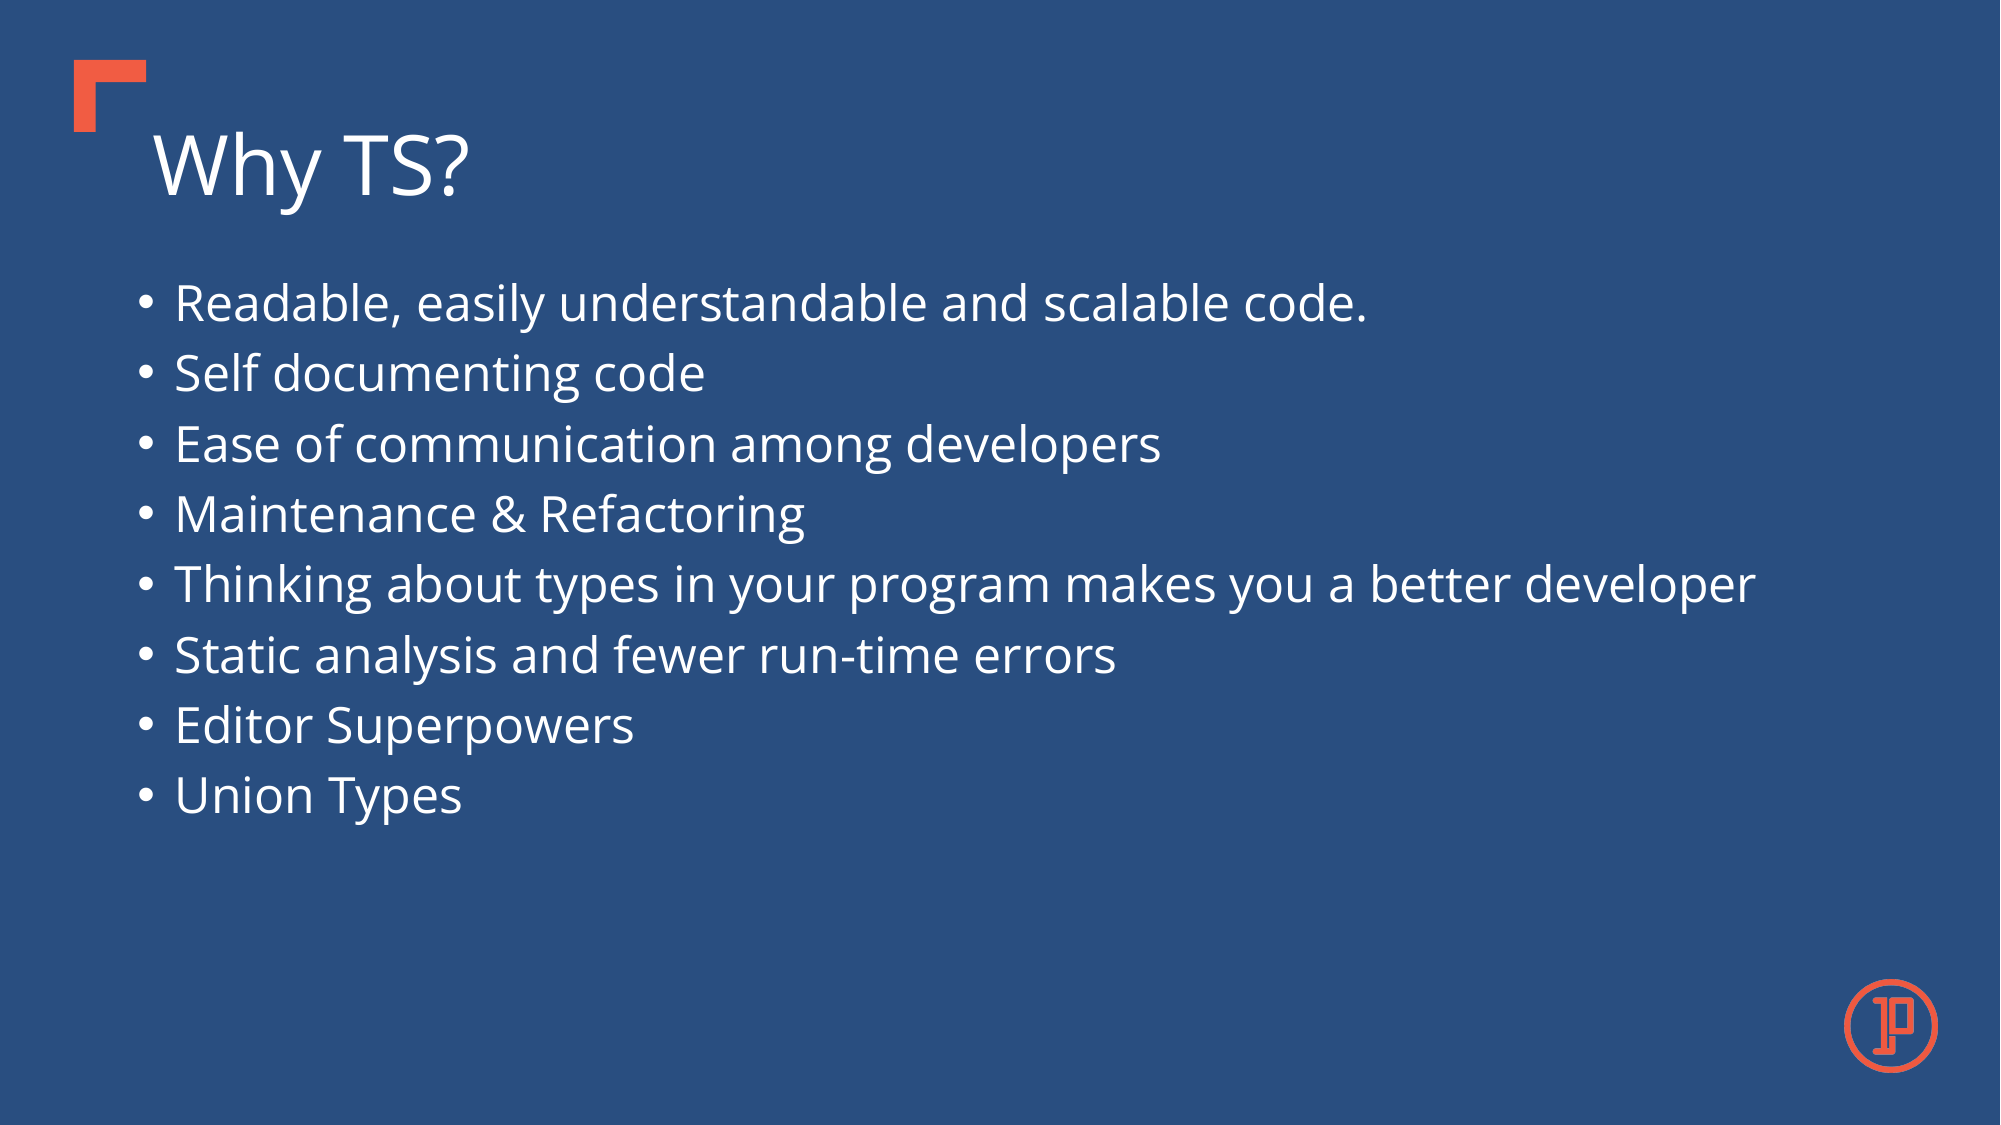

# Why TS?
Readable, easily understandable and scalable code.
Self documenting code
Ease of communication among developers
Maintenance & Refactoring
Thinking about types in your program makes you a better developer
Static analysis and fewer run-time errors
Editor Superpowers
Union Types